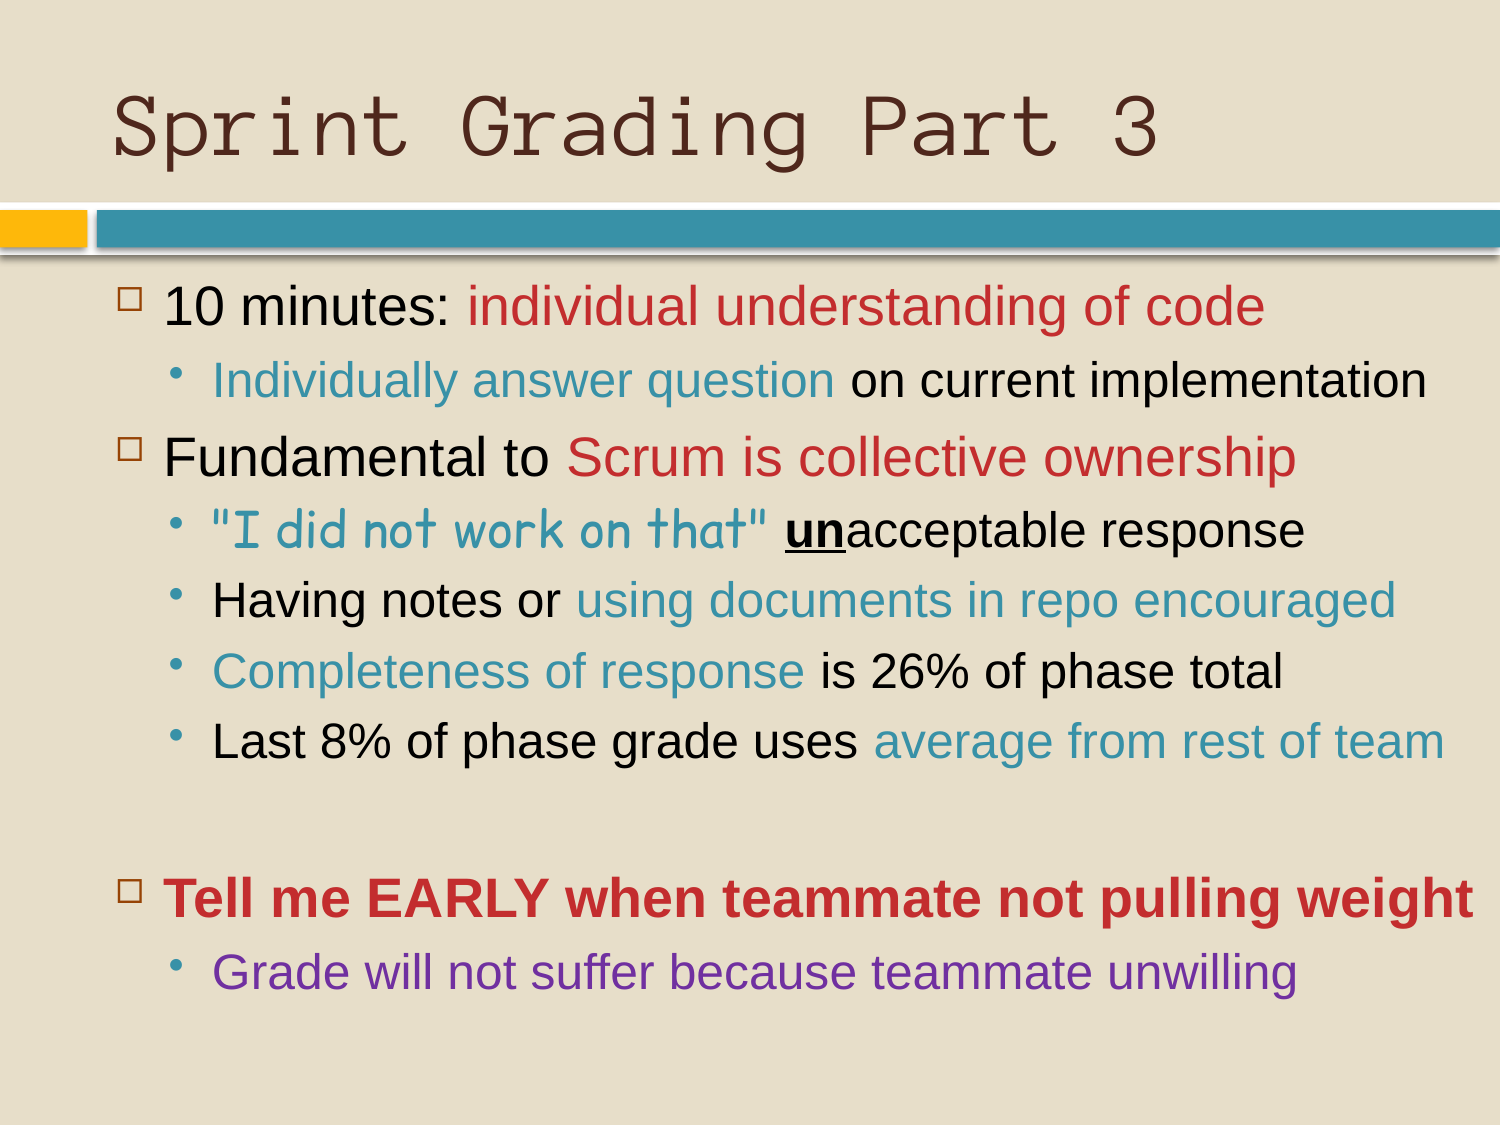

# Sprint Grading Part 3
10 minutes: individual understanding of code
Individually answer question on current implementation
Fundamental to Scrum is collective ownership
"I did not work on that" unacceptable response
Having notes or using documents in repo encouraged
Completeness of response is 26% of phase total
Last 8% of phase grade uses average from rest of team

Tell me EARLY when teammate not pulling weight
Grade will not suffer because teammate unwilling